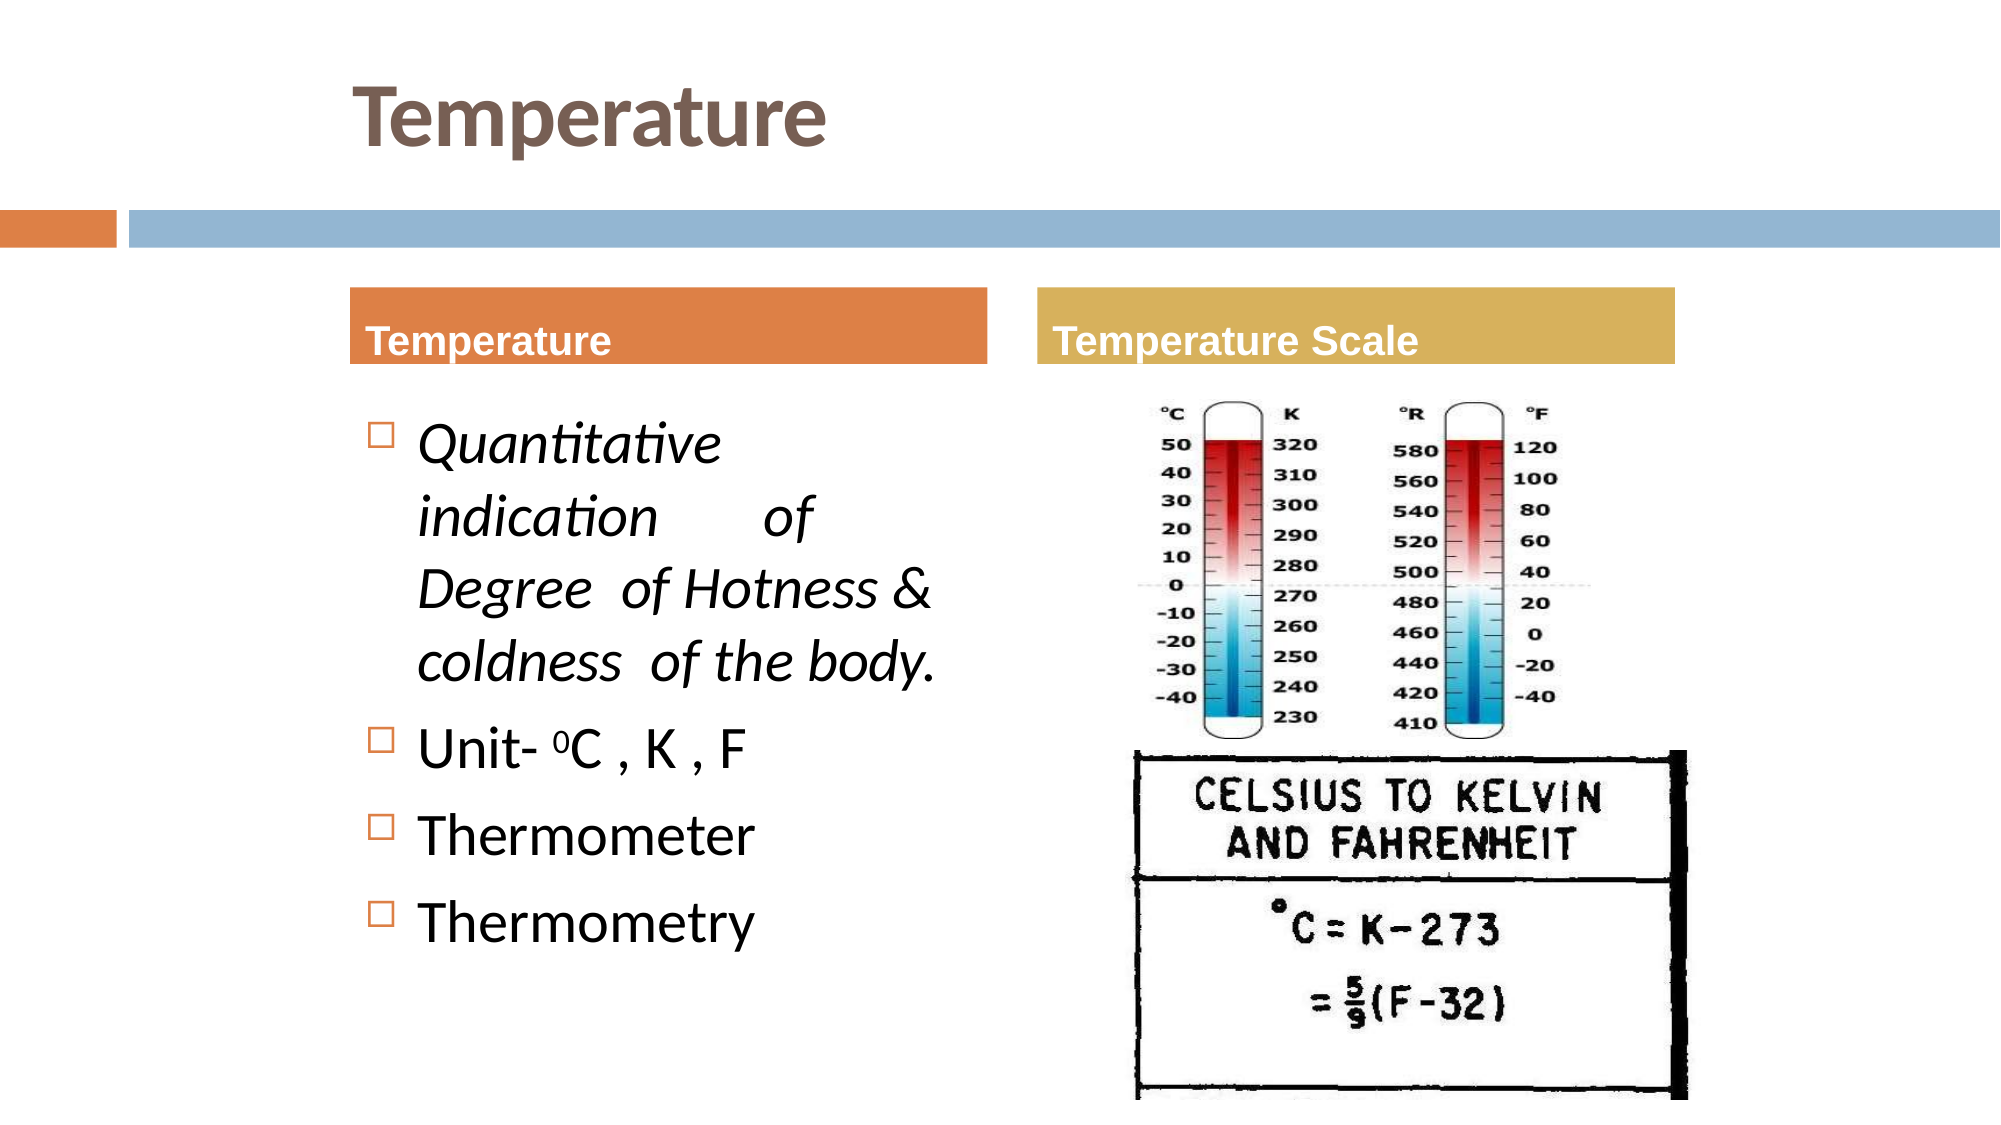

# Temperature
Temperature
Temperature Scale

Quantitative  indication	of	Degree  of Hotness & coldness  of the body.
Unit- 0C , K , F
Thermometer
Thermometry